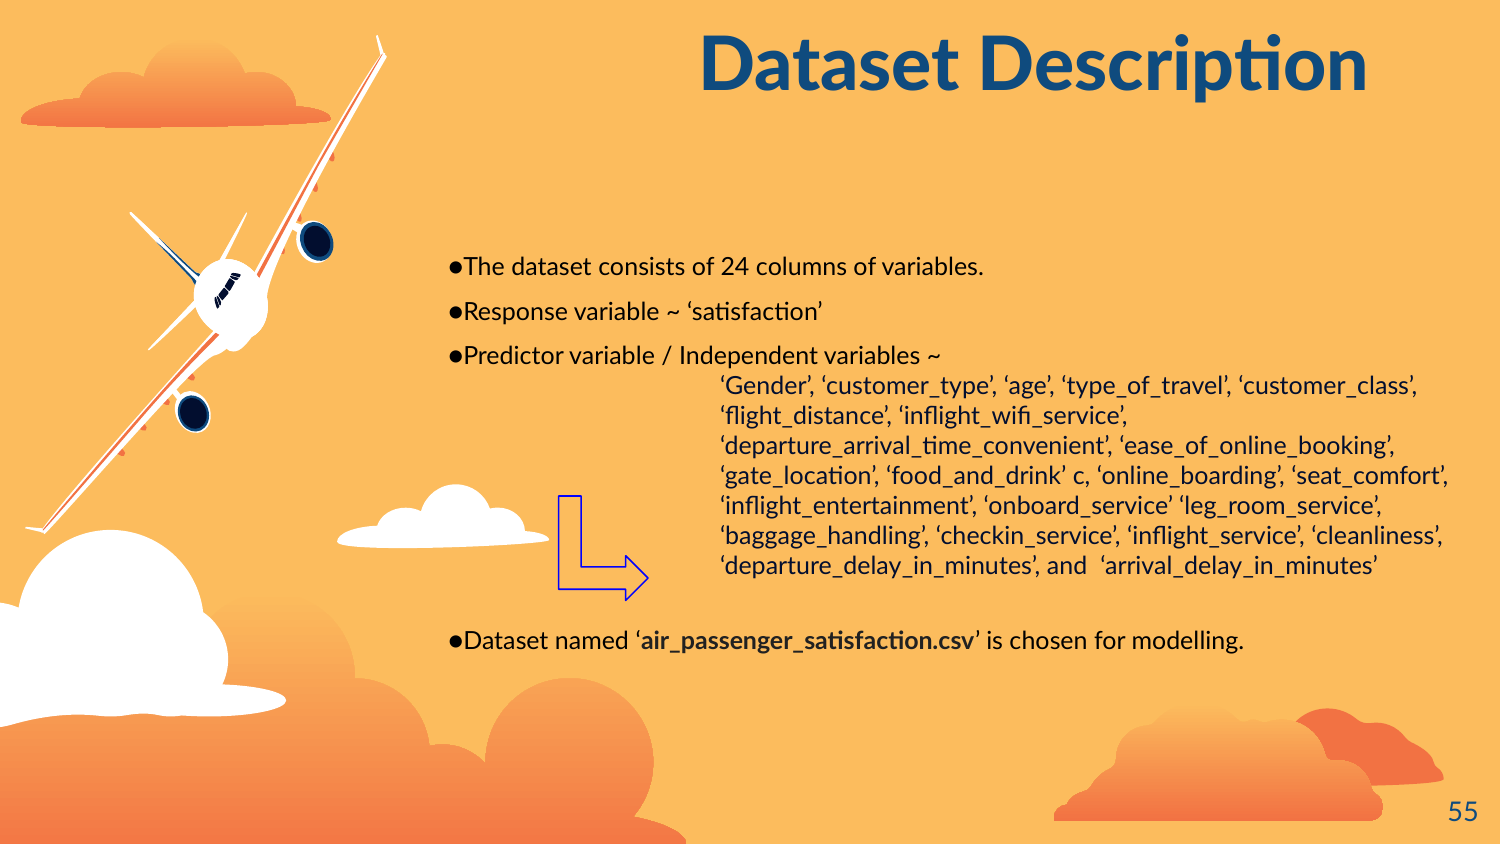

# Dataset Description

●The dataset consists of 24 columns of variables.
●Response variable ~ ‘satisfaction’
●Predictor variable / Independent variables ~
‘Gender’, ‘customer_type’, ‘age’, ‘type_of_travel’, ‘customer_class’, ‘flight_distance’, ‘inflight_wifi_service’, ‘departure_arrival_time_convenient’, ‘ease_of_online_booking’, ‘gate_location’, ‘food_and_drink’ c, ‘online_boarding’, ‘seat_comfort’, ‘inflight_entertainment’, ‘onboard_service’ ‘leg_room_service’, ‘baggage_handling’, ‘checkin_service’, ‘inflight_service’, ‘cleanliness’, ‘departure_delay_in_minutes’, and  ‘arrival_delay_in_minutes’

●Dataset named ‘air_passenger_satisfaction.csv’ is chosen for modelling.

55